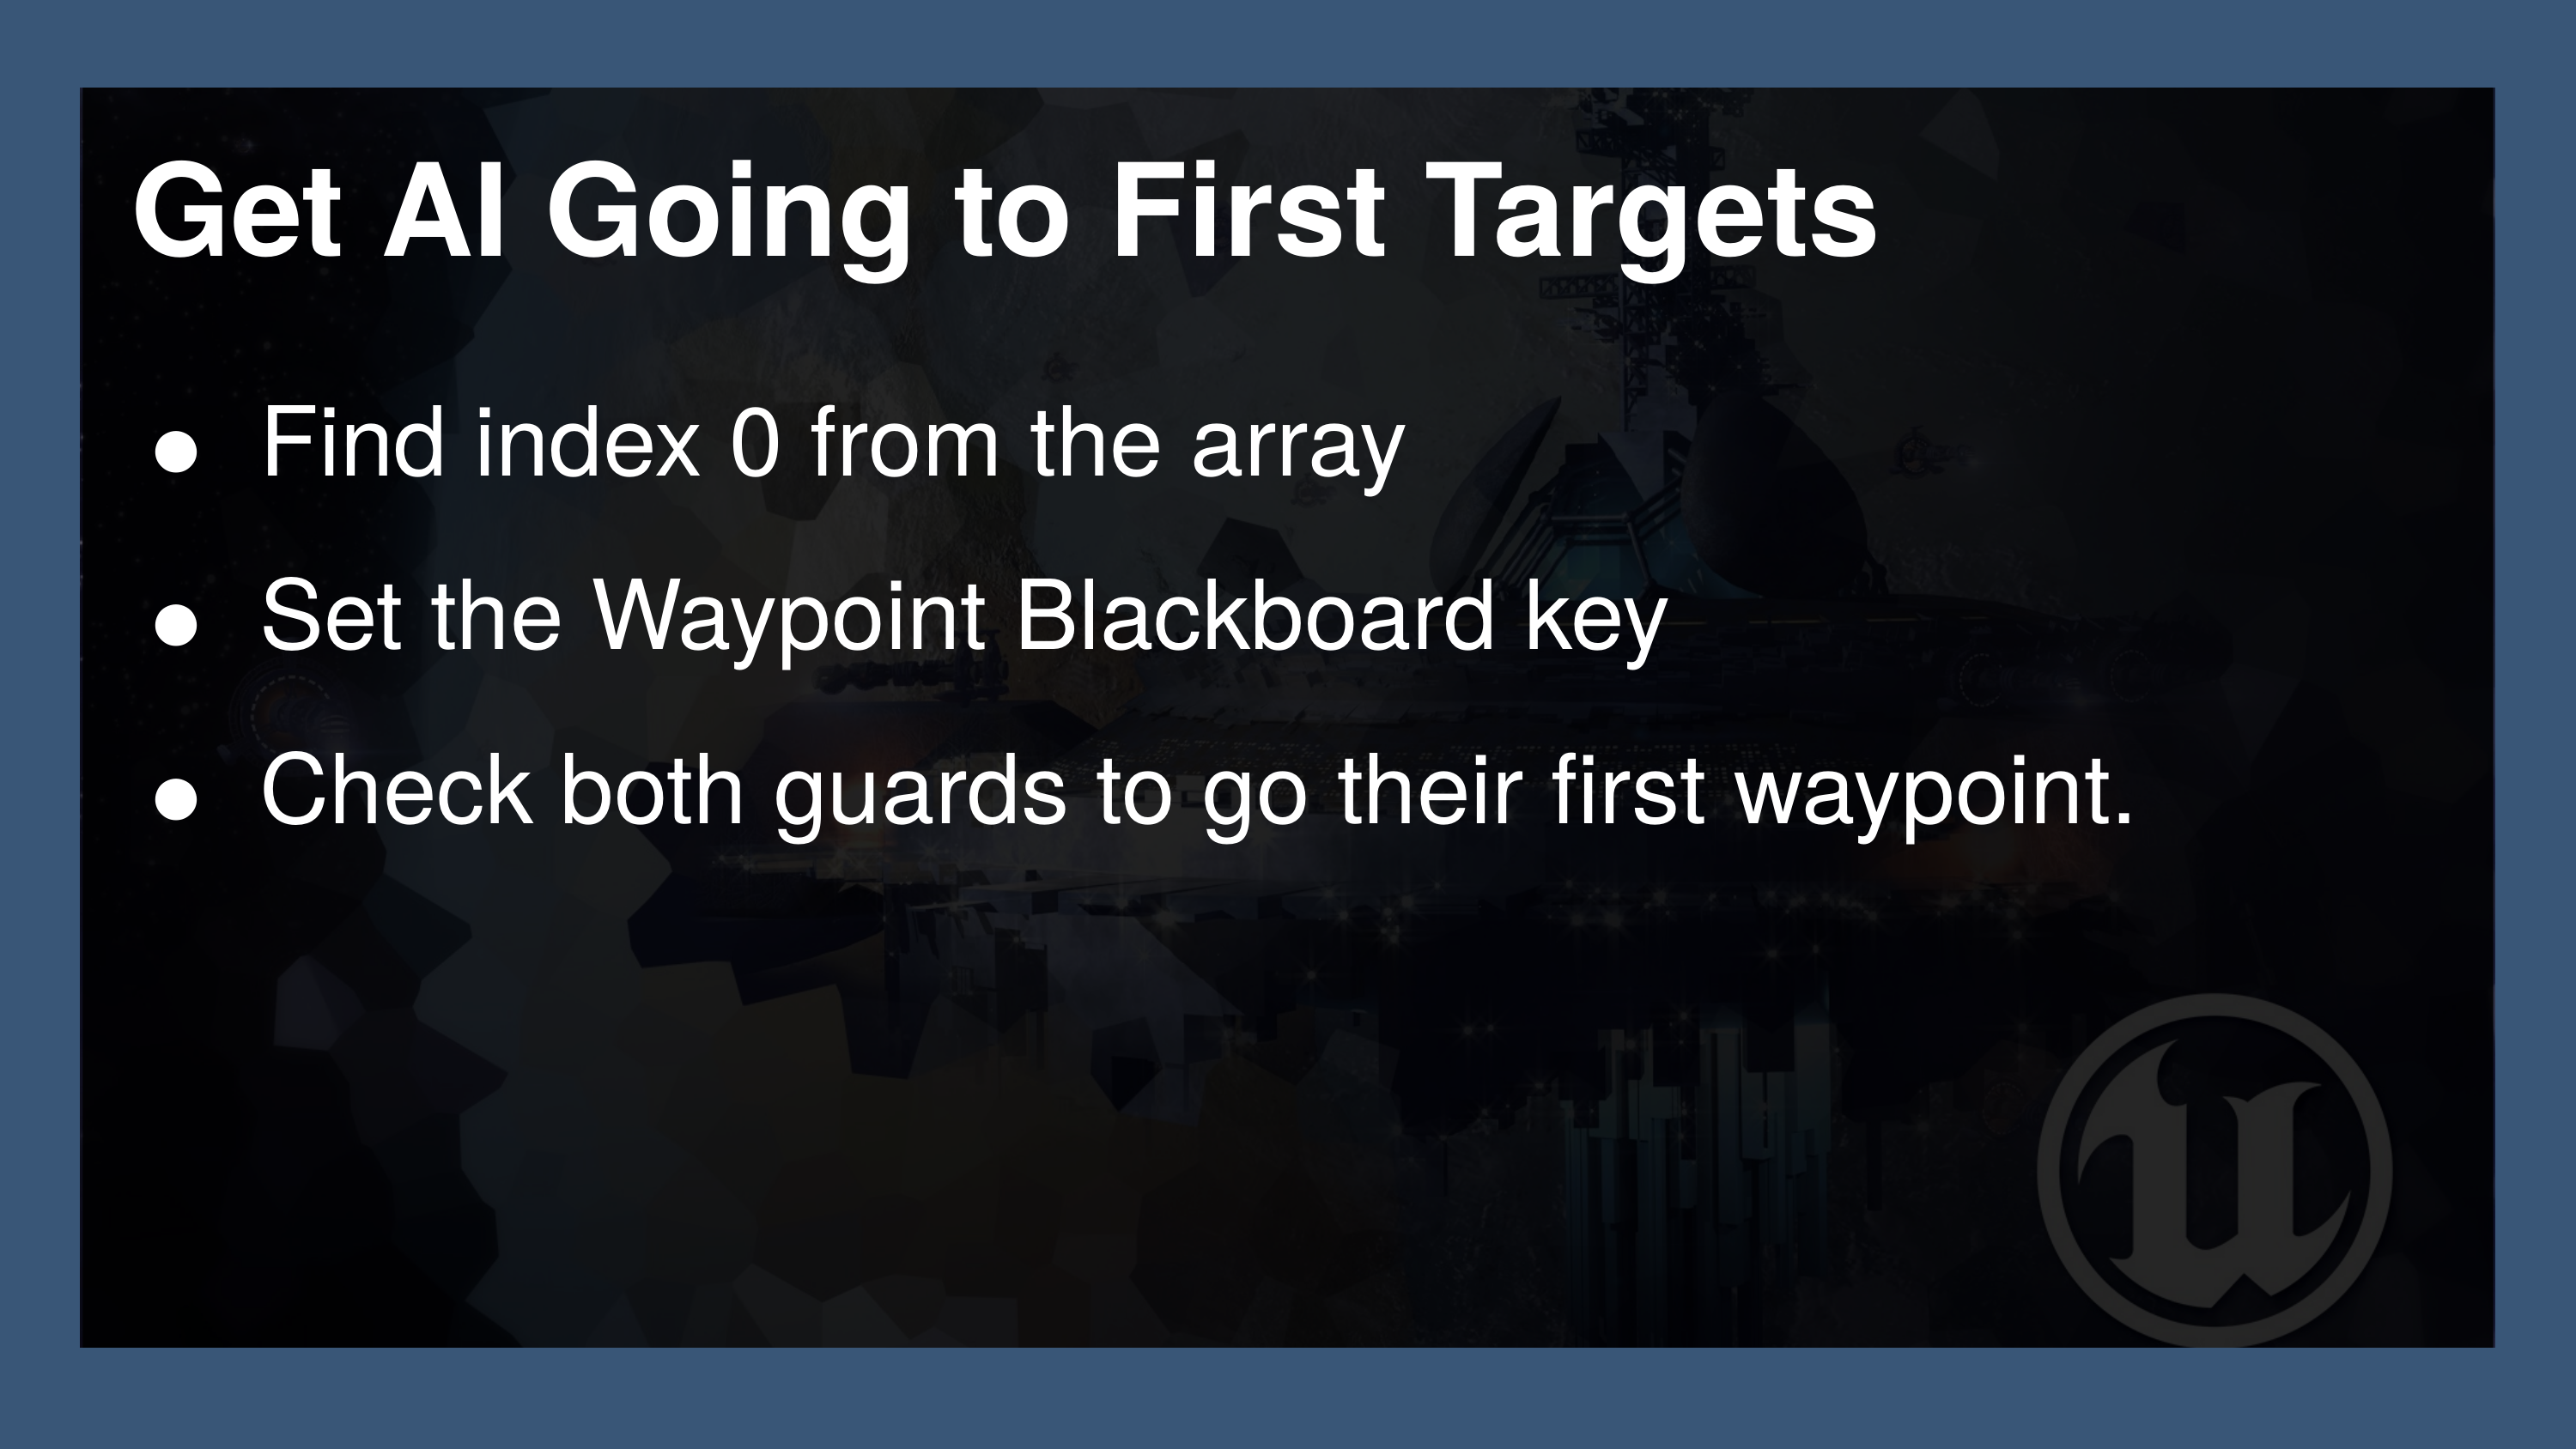

Get AI Going to First Targets
Find index 0 from the array
Set the Waypoint Blackboard key
Check both guards to go their first waypoint.